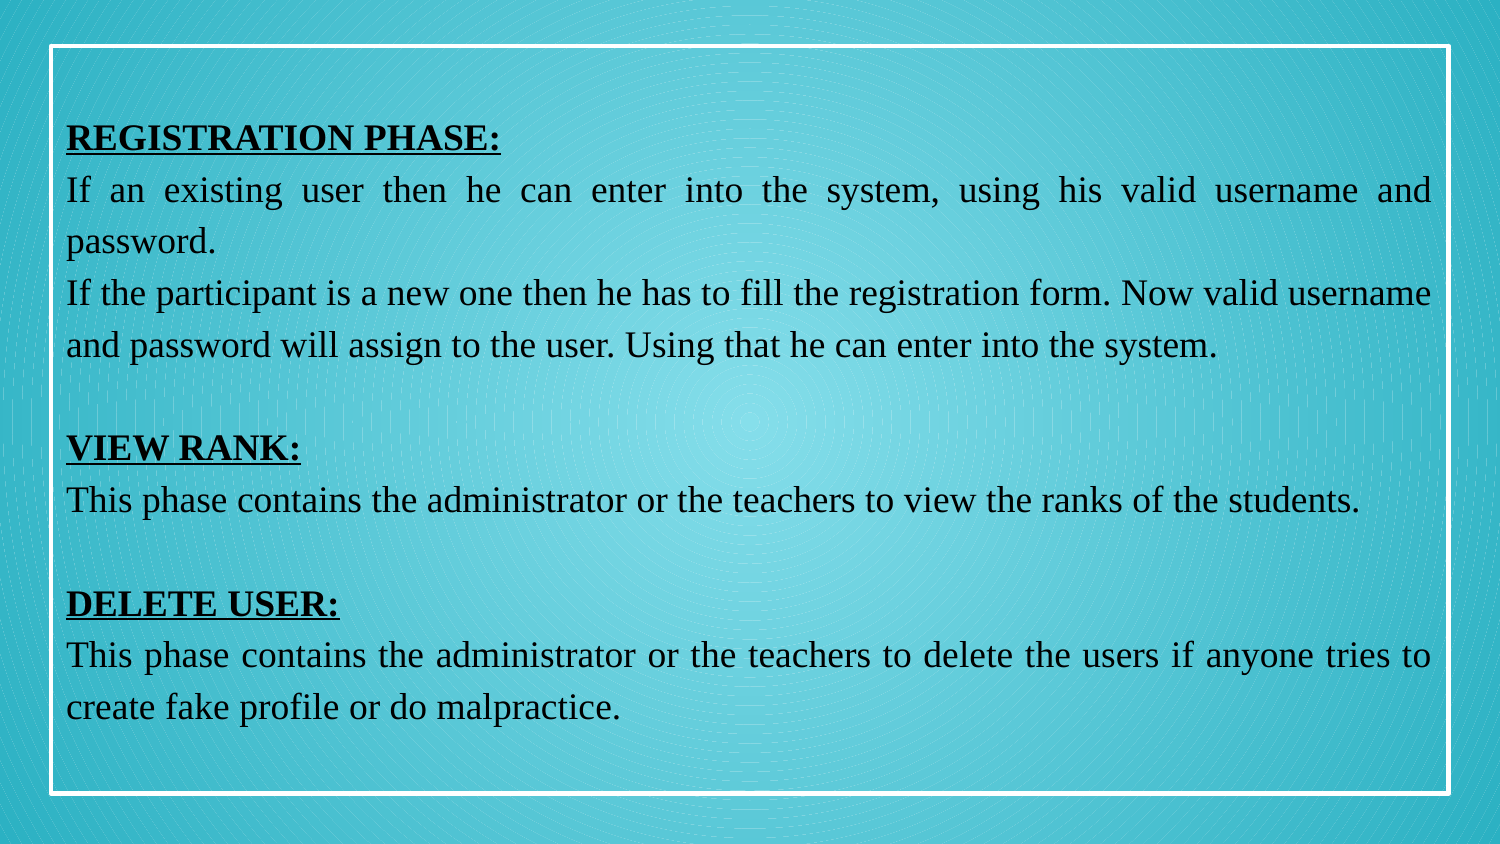

REGISTRATION PHASE:
If an existing user then he can enter into the system, using his valid username and password.
If the participant is a new one then he has to fill the registration form. Now valid username and password will assign to the user. Using that he can enter into the system.

VIEW RANK:
This phase contains the administrator or the teachers to view the ranks of the students.

DELETE USER:
This phase contains the administrator or the teachers to delete the users if anyone tries to create fake profile or do malpractice.